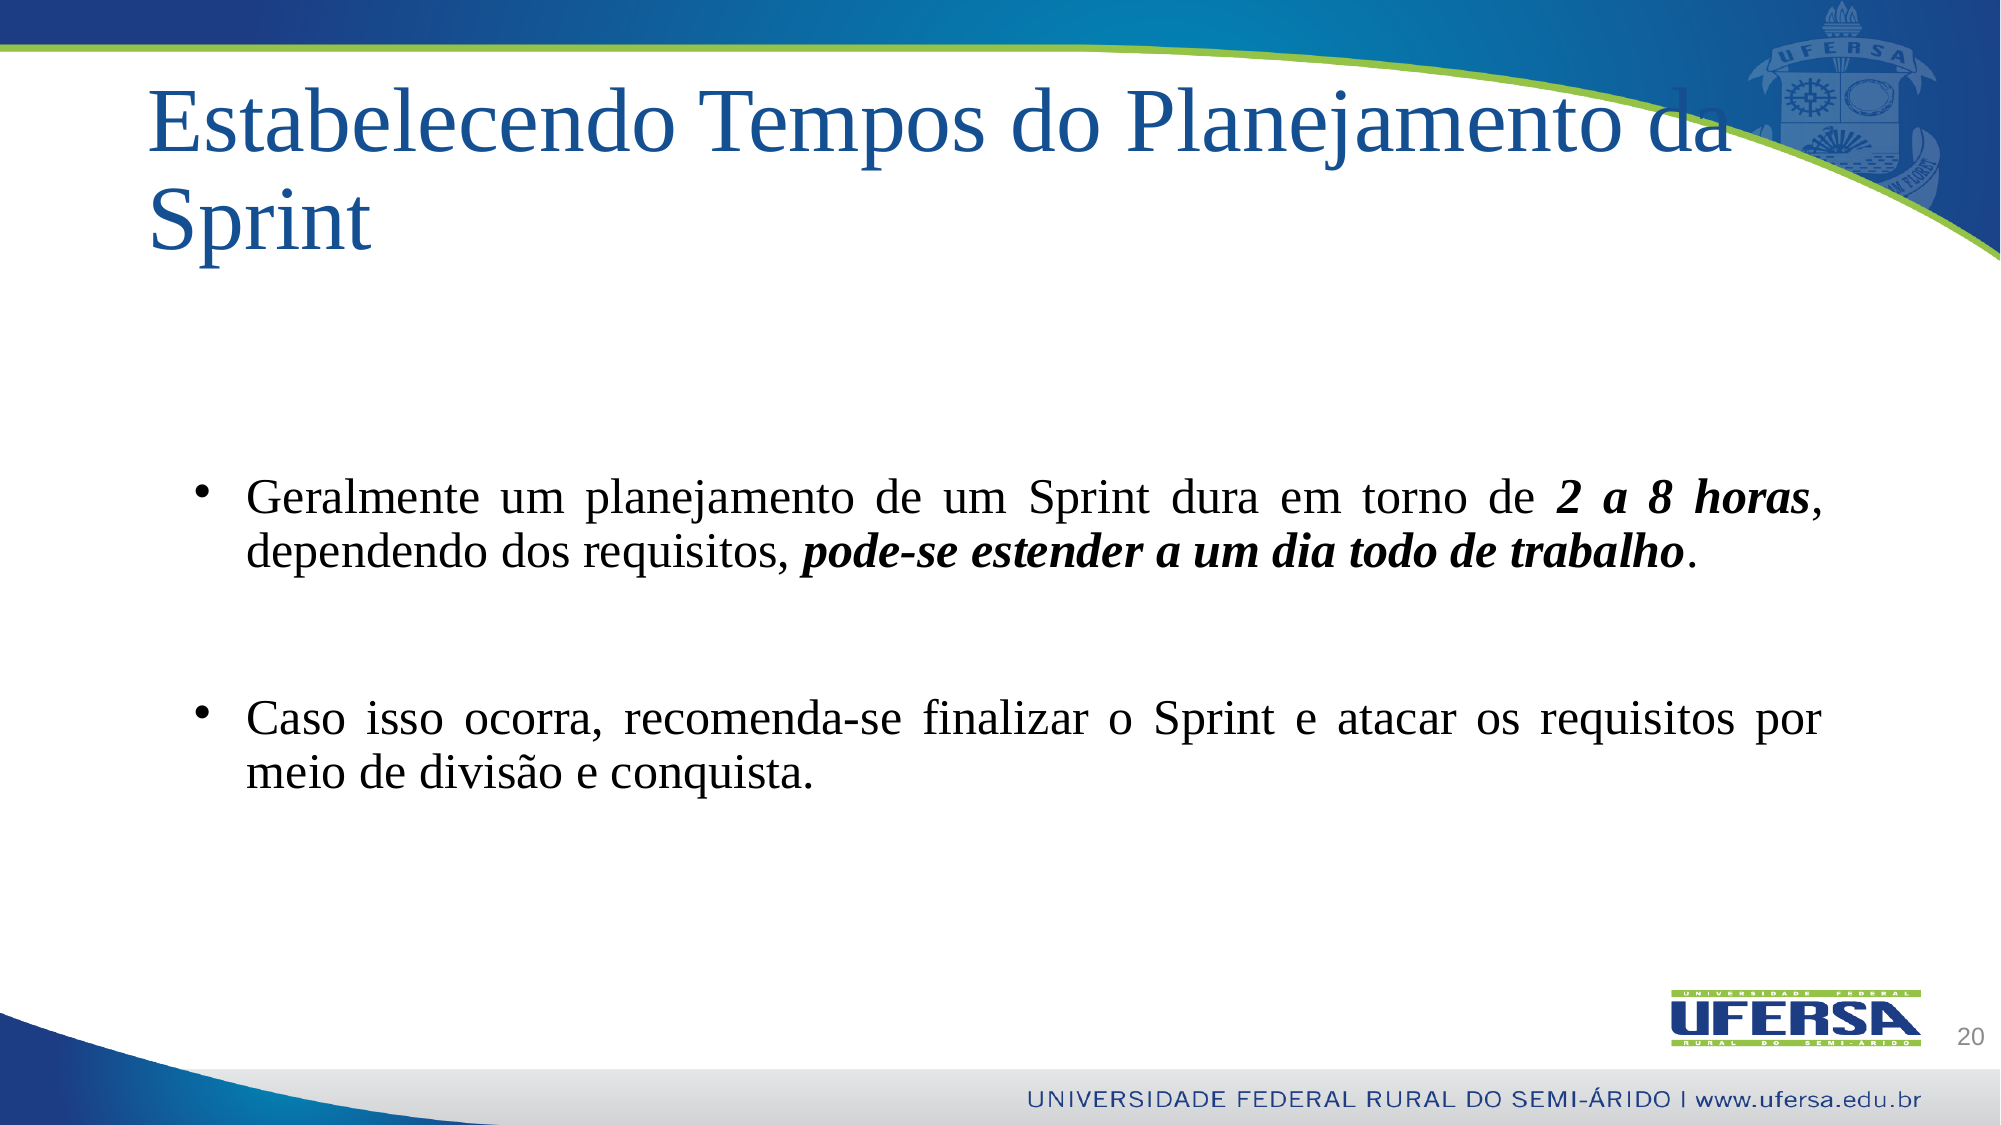

# Estabelecendo Tempos do Planejamento da Sprint
Geralmente um planejamento de um Sprint dura em torno de 2 a 8 horas, dependendo dos requisitos, pode-se estender a um dia todo de trabalho.

Caso isso ocorra, recomenda-se finalizar o Sprint e atacar os requisitos por meio de divisão e conquista.
20